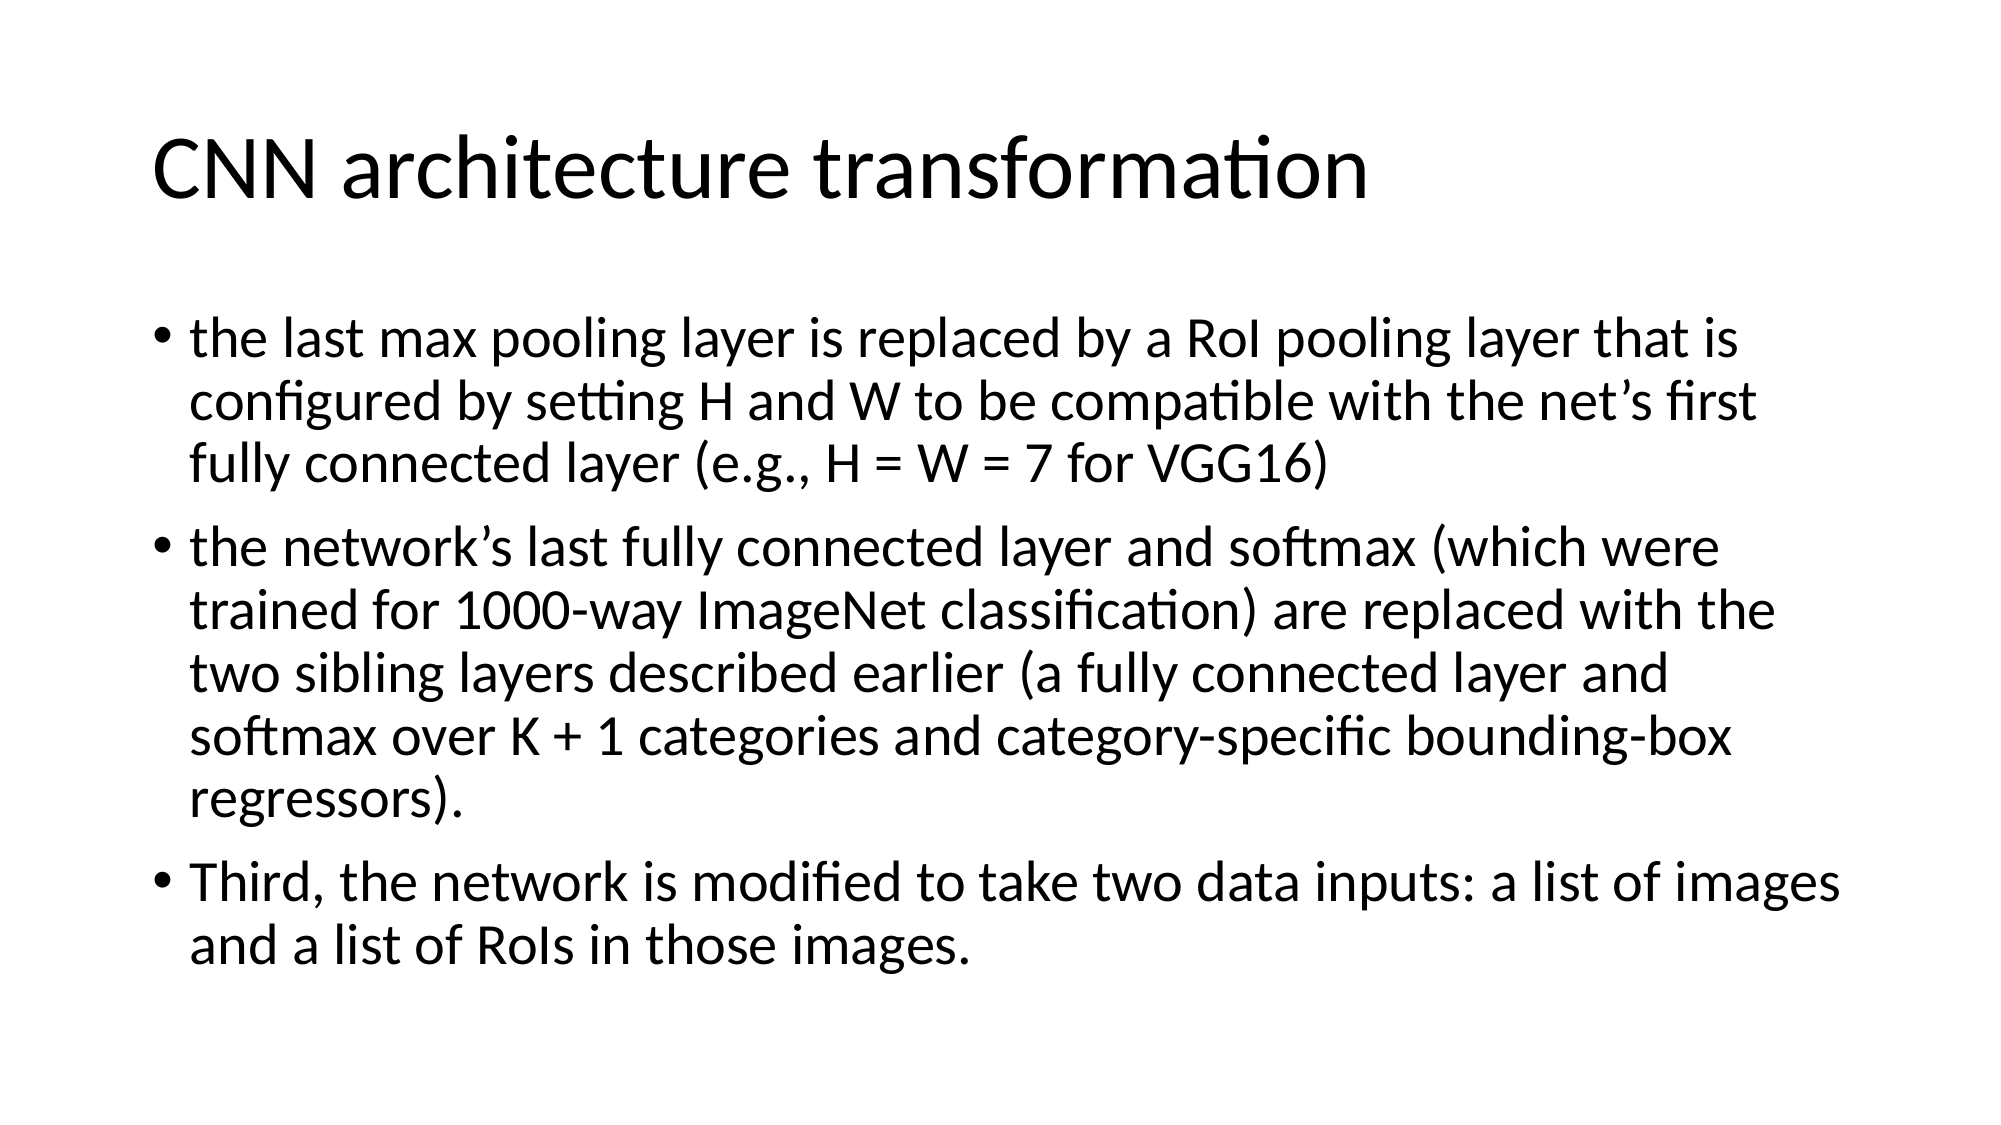

# CNN architecture transformation
the last max pooling layer is replaced by a RoI pooling layer that is configured by setting H and W to be compatible with the net’s first fully connected layer (e.g., H = W = 7 for VGG16)
the network’s last fully connected layer and softmax (which were trained for 1000-way ImageNet classification) are replaced with the two sibling layers described earlier (a fully connected layer and softmax over K + 1 categories and category-specific bounding-box regressors).
Third, the network is modified to take two data inputs: a list of images and a list of RoIs in those images.